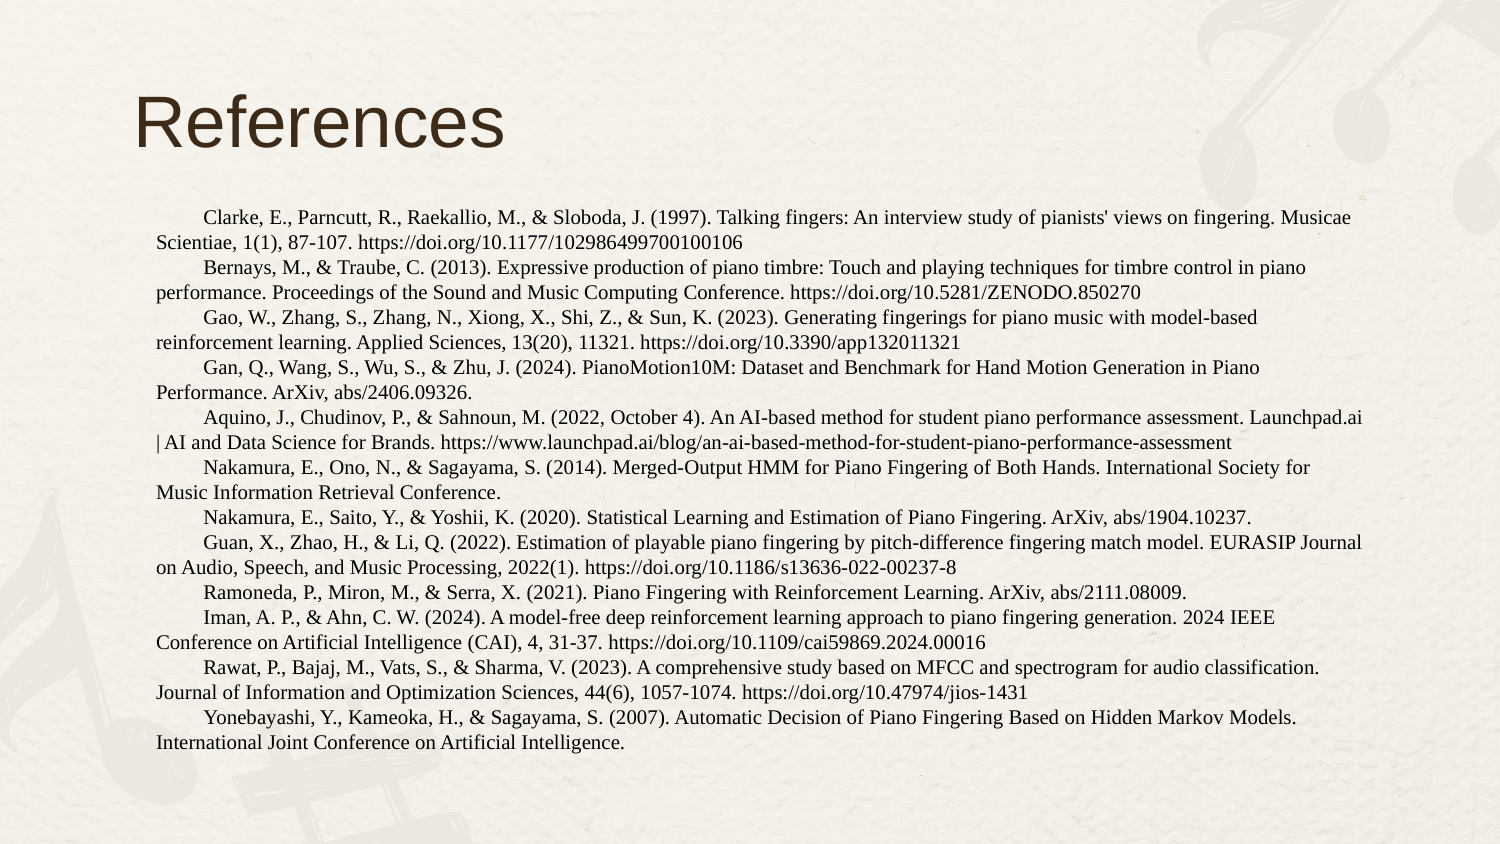

# References
Clarke, E., Parncutt, R., Raekallio, M., & Sloboda, J. (1997). Talking fingers: An interview study of pianists' views on fingering. Musicae Scientiae, 1(1), 87-107. https://doi.org/10.1177/102986499700100106
Bernays, M., & Traube, C. (2013). Expressive production of piano timbre: Touch and playing techniques for timbre control in piano performance. Proceedings of the Sound and Music Computing Conference. https://doi.org/10.5281/ZENODO.850270
Gao, W., Zhang, S., Zhang, N., Xiong, X., Shi, Z., & Sun, K. (2023). Generating fingerings for piano music with model-based reinforcement learning. Applied Sciences, 13(20), 11321. https://doi.org/10.3390/app132011321
Gan, Q., Wang, S., Wu, S., & Zhu, J. (2024). PianoMotion10M: Dataset and Benchmark for Hand Motion Generation in Piano Performance. ArXiv, abs/2406.09326.
Aquino, J., Chudinov, P., & Sahnoun, M. (2022, October 4). An AI-based method for student piano performance assessment. Launchpad.ai | AI and Data Science for Brands. https://www.launchpad.ai/blog/an-ai-based-method-for-student-piano-performance-assessment
Nakamura, E., Ono, N., & Sagayama, S. (2014). Merged-Output HMM for Piano Fingering of Both Hands. International Society for Music Information Retrieval Conference.
Nakamura, E., Saito, Y., & Yoshii, K. (2020). Statistical Learning and Estimation of Piano Fingering. ArXiv, abs/1904.10237.
Guan, X., Zhao, H., & Li, Q. (2022). Estimation of playable piano fingering by pitch-difference fingering match model. EURASIP Journal on Audio, Speech, and Music Processing, 2022(1). https://doi.org/10.1186/s13636-022-00237-8
Ramoneda, P., Miron, M., & Serra, X. (2021). Piano Fingering with Reinforcement Learning. ArXiv, abs/2111.08009.
Iman, A. P., & Ahn, C. W. (2024). A model-free deep reinforcement learning approach to piano fingering generation. 2024 IEEE Conference on Artificial Intelligence (CAI), 4, 31-37. https://doi.org/10.1109/cai59869.2024.00016
Rawat, P., Bajaj, M., Vats, S., & Sharma, V. (2023). A comprehensive study based on MFCC and spectrogram for audio classification. Journal of Information and Optimization Sciences, 44(6), 1057-1074. https://doi.org/10.47974/jios-1431
Yonebayashi, Y., Kameoka, H., & Sagayama, S. (2007). Automatic Decision of Piano Fingering Based on Hidden Markov Models. International Joint Conference on Artificial Intelligence.